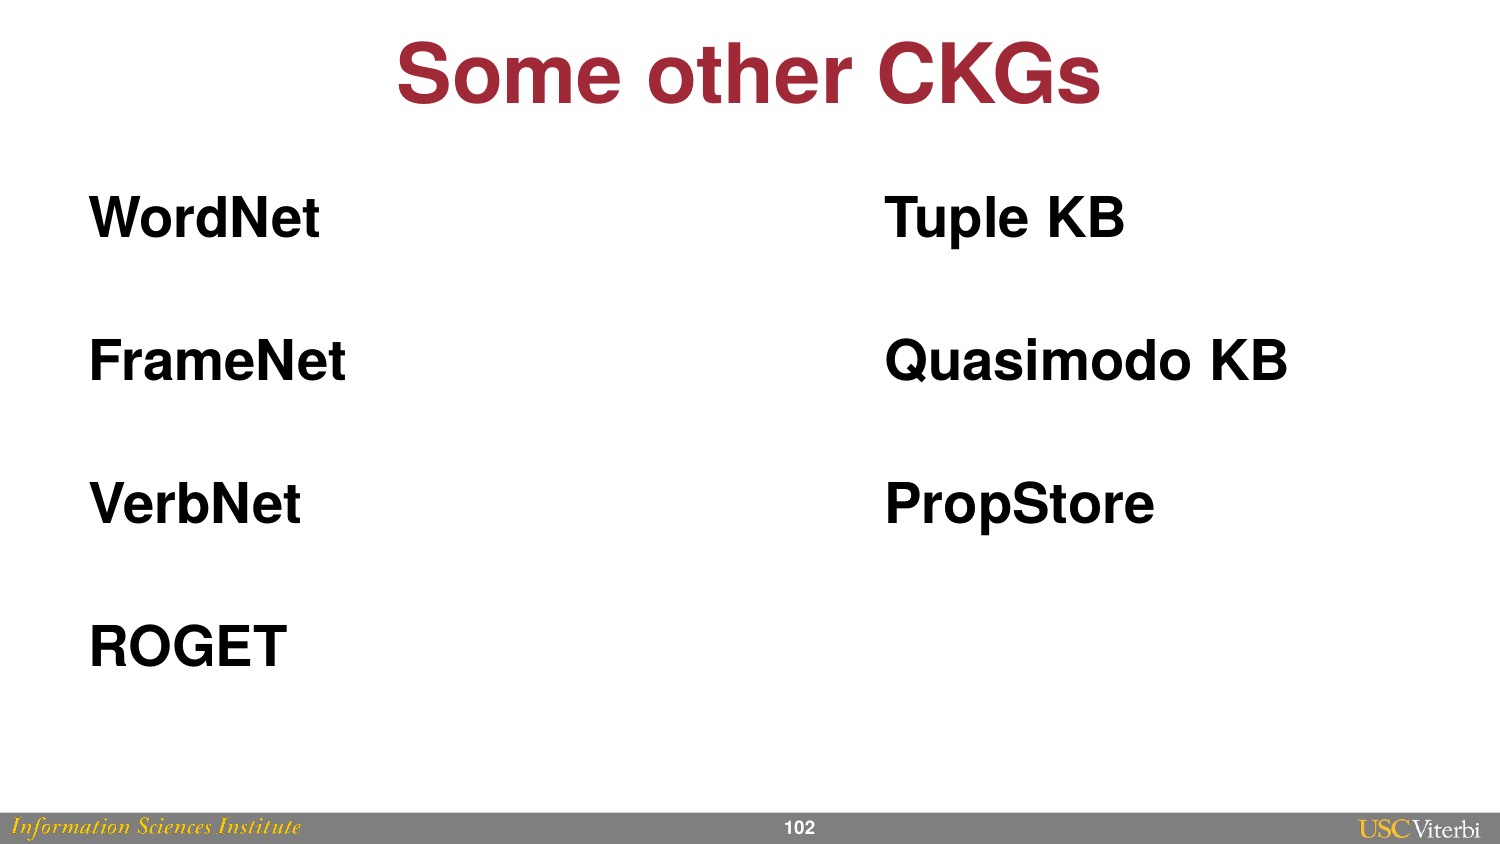

# Some other CKGs
WordNet
FrameNet
VerbNet
ROGET
Tuple KB
Quasimodo KB
PropStore

102